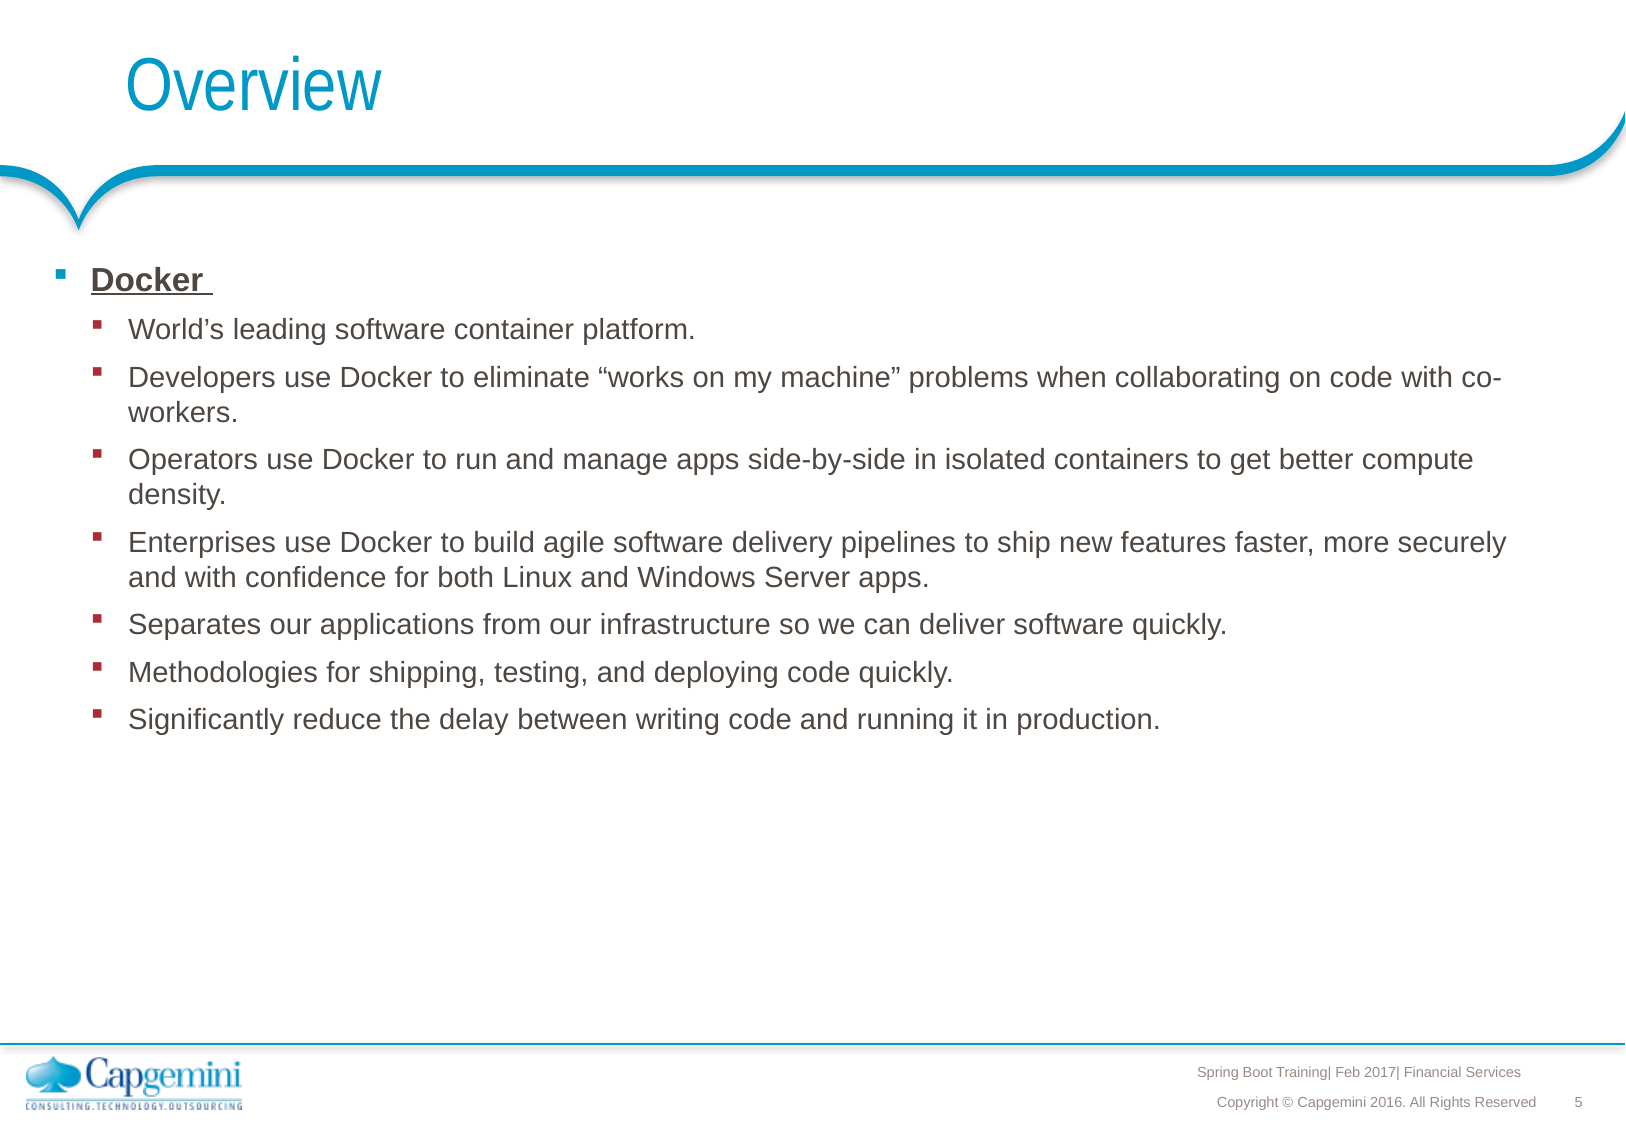

# Overview
Docker
World’s leading software container platform.
Developers use Docker to eliminate “works on my machine” problems when collaborating on code with co-workers.
Operators use Docker to run and manage apps side-by-side in isolated containers to get better compute density.
Enterprises use Docker to build agile software delivery pipelines to ship new features faster, more securely and with confidence for both Linux and Windows Server apps.
Separates our applications from our infrastructure so we can deliver software quickly.
Methodologies for shipping, testing, and deploying code quickly.
Significantly reduce the delay between writing code and running it in production.